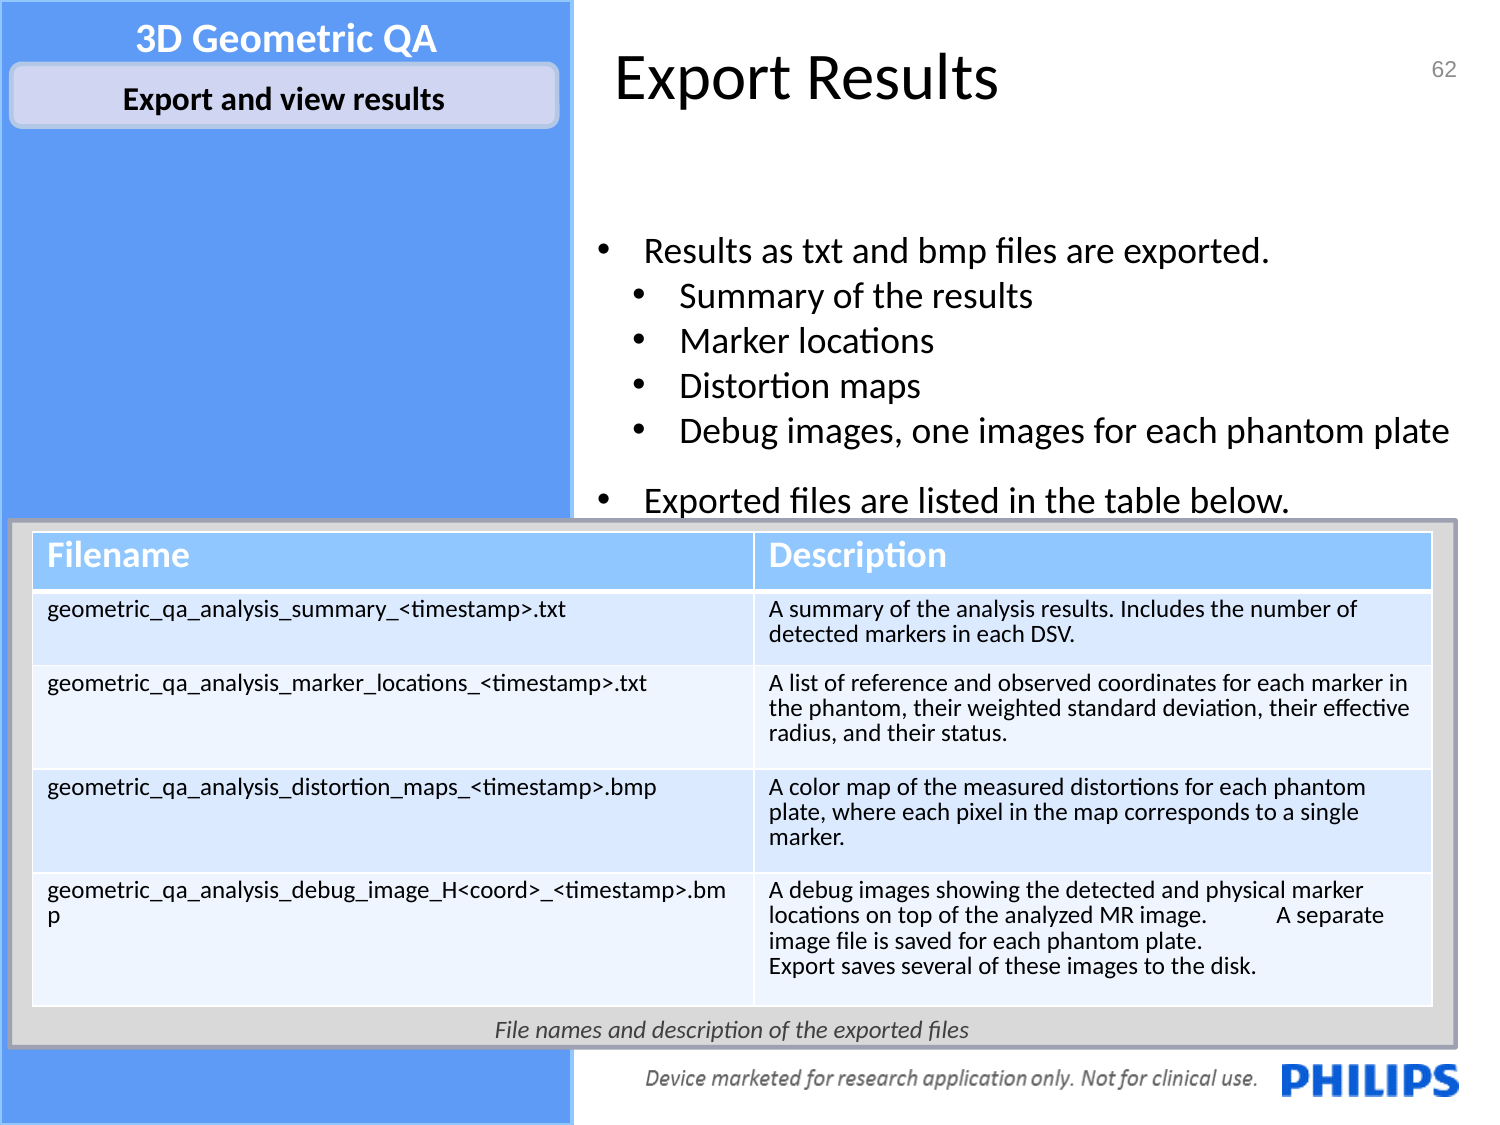

3D Geometric QA
Export Results
62
Export and view results
Results as txt and bmp files are exported.
Summary of the results
Marker locations
Distortion maps
Debug images, one images for each phantom plate

Exported files are listed in the table below.

| Filename | Description |
| --- | --- |
| geometric\_qa\_analysis\_summary\_<timestamp>.txt | A summary of the analysis results. Includes the number of detected markers in each DSV. |
| geometric\_qa\_analysis\_marker\_locations\_<timestamp>.txt | A list of reference and observed coordinates for each marker in the phantom, their weighted standard deviation, their effective radius, and their status. |
| geometric\_qa\_analysis\_distortion\_maps\_<timestamp>.bmp | A color map of the measured distortions for each phantom plate, where each pixel in the map corresponds to a single marker. |
| geometric\_qa\_analysis\_debug\_image\_H<coord>\_<timestamp>.bmp | A debug images showing the detected and physical marker locations on top of the analyzed MR image. A separate image file is saved for each phantom plate. Export saves several of these images to the disk. |
File names and description of the exported files